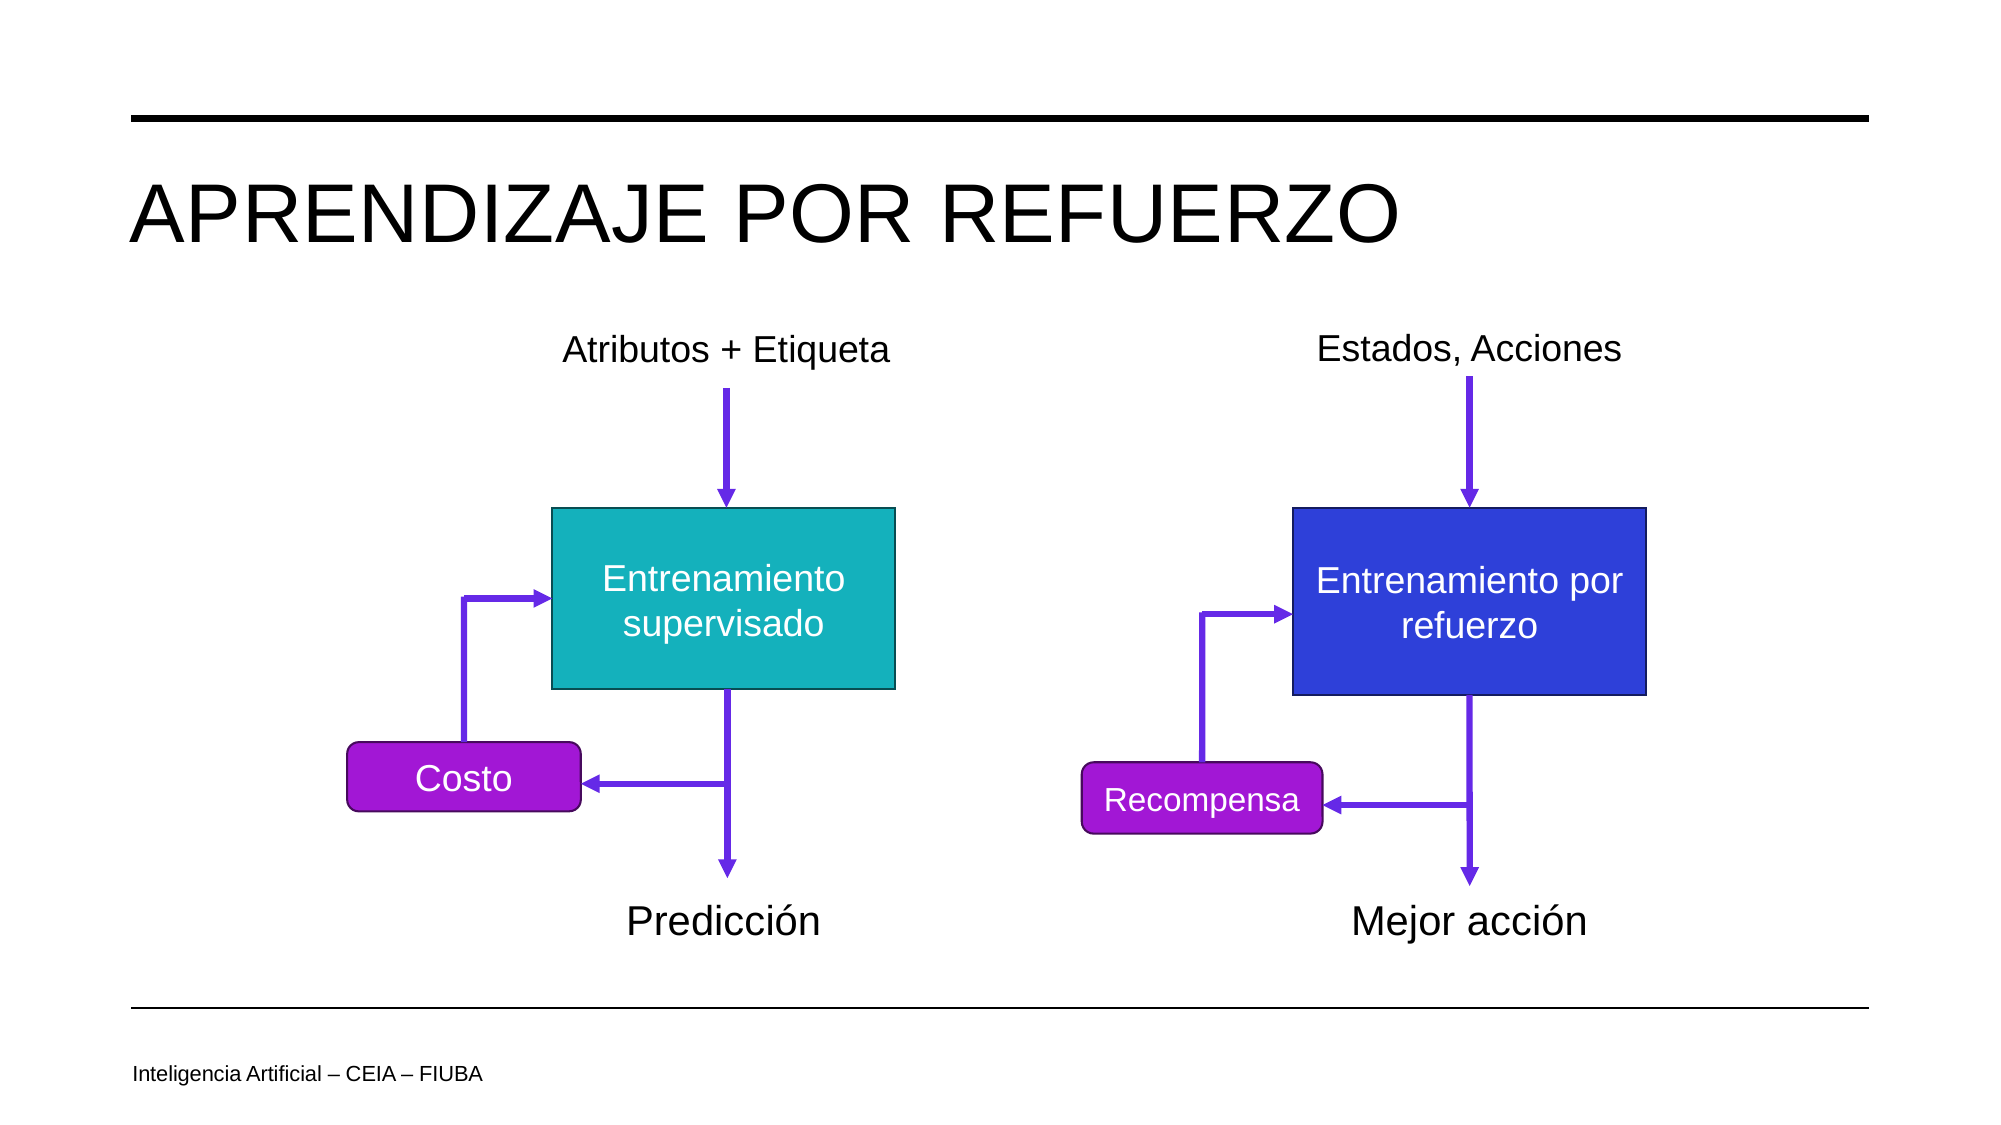

# aprendizaje por refuerzo
Estados, Acciones
Entrenamiento por refuerzo
Recompensa
Mejor acción
Atributos + Etiqueta
Entrenamiento supervisado
Costo
Predicción
Inteligencia Artificial – CEIA – FIUBA
Image by vectorjuice